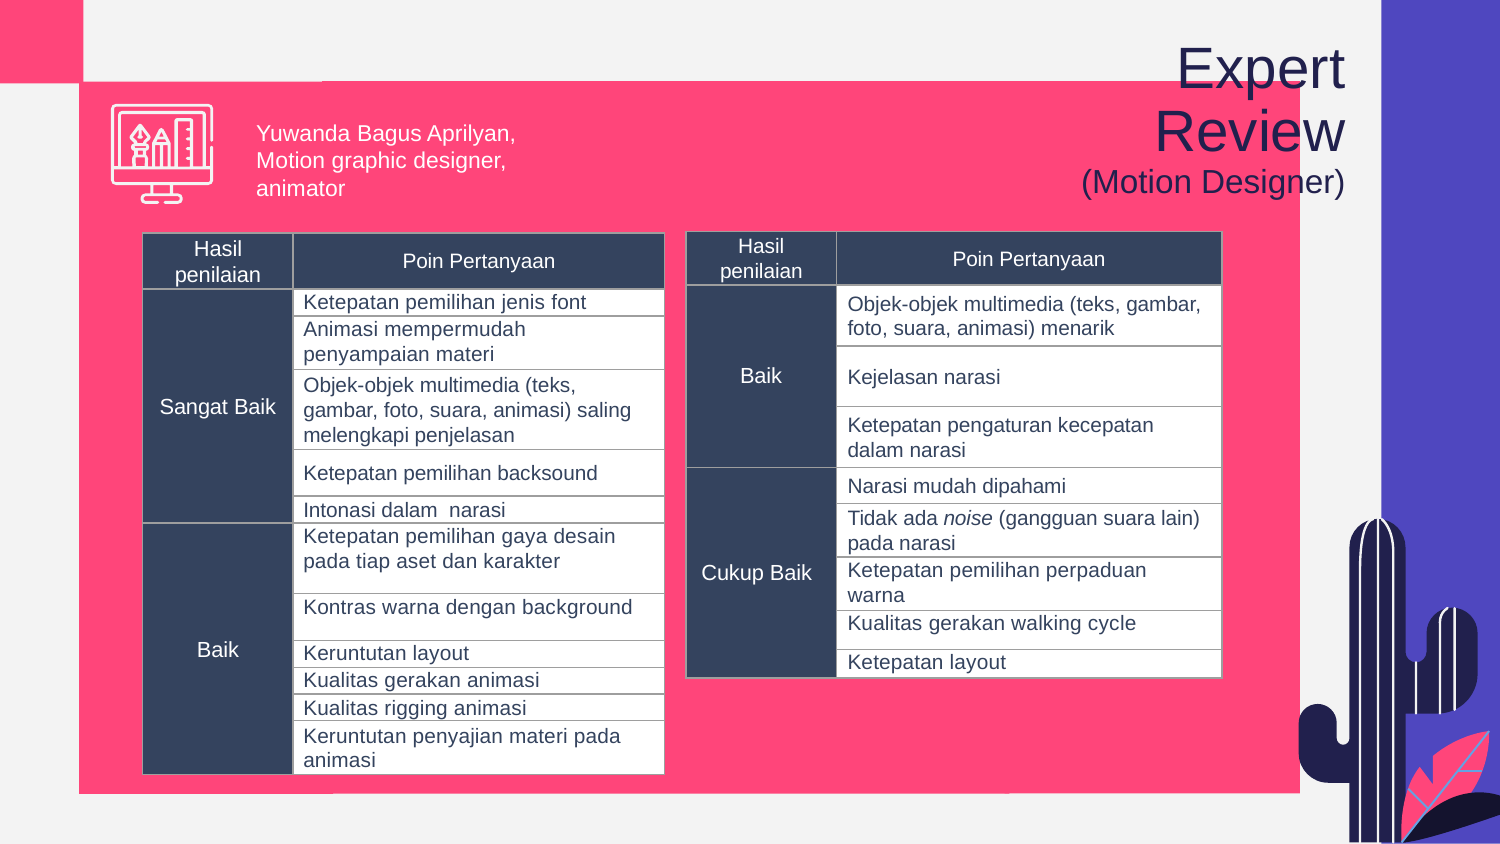

Expert Review
(Motion Designer)

Yuwanda Bagus Aprilyan,
Motion graphic designer, animator
| Hasil penilaian | Poin Pertanyaan |
| --- | --- |
| Baik | Objek-objek multimedia (teks, gambar, foto, suara, animasi) menarik |
|  | Kejelasan narasi |
|  | Ketepatan pengaturan kecepatan dalam narasi |
| Cukup Baik | Narasi mudah dipahami |
|  | Tidak ada noise (gangguan suara lain) pada narasi |
|  | Ketepatan pemilihan perpaduan warna |
|  | Kualitas gerakan walking cycle |
|  | Ketepatan layout |
| Hasil penilaian | Poin Pertanyaan |
| --- | --- |
| Sangat Baik | Ketepatan pemilihan jenis font |
|  | Animasi mempermudah penyampaian materi |
|  | Objek-objek multimedia (teks, gambar, foto, suara, animasi) saling melengkapi penjelasan |
|  | Ketepatan pemilihan backsound |
|  | Intonasi dalam narasi |
| Baik | Ketepatan pemilihan gaya desain pada tiap aset dan karakter |
|  | Kontras warna dengan background |
|  | Keruntutan layout |
|  | Kualitas gerakan animasi |
|  | Kualitas rigging animasi |
|  | Keruntutan penyajian materi pada animasi |